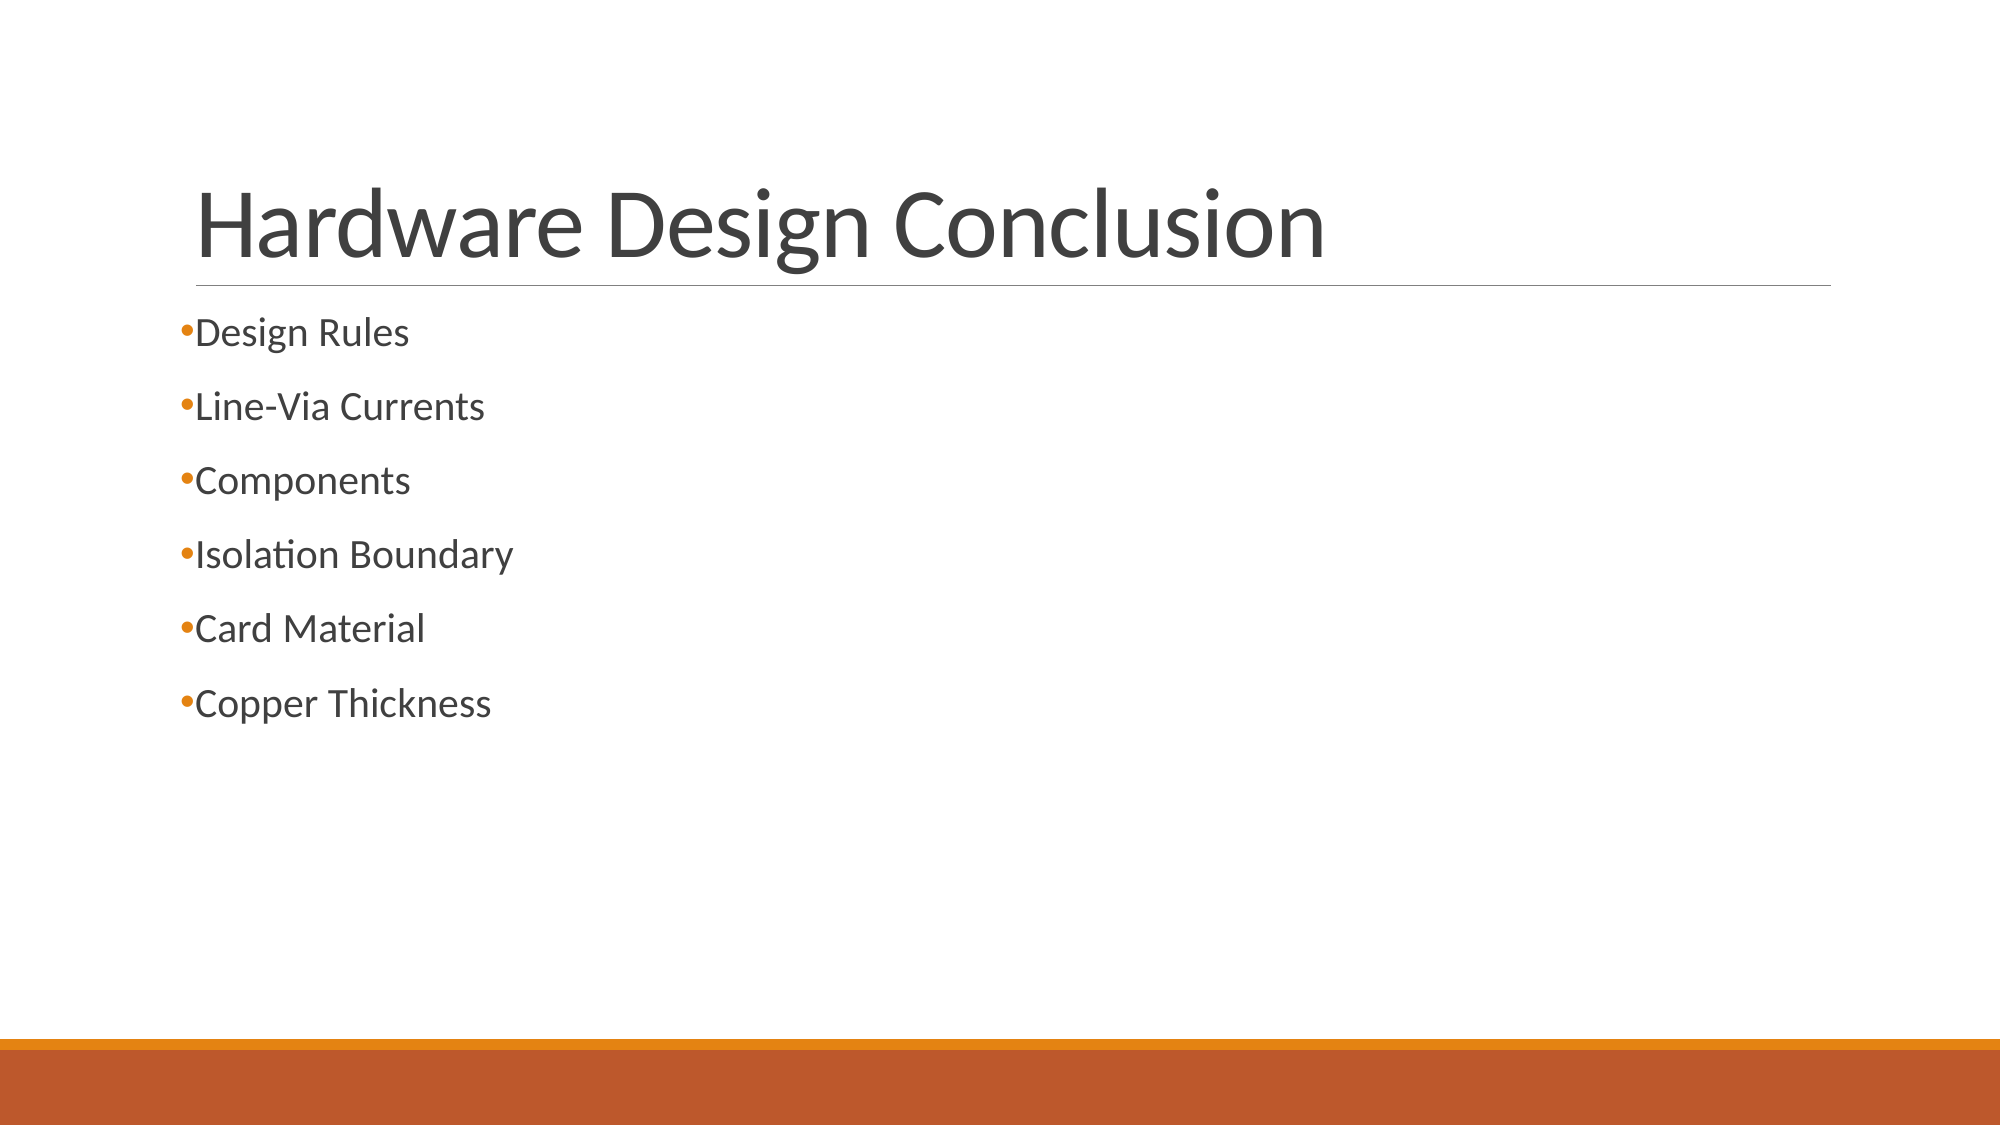

# Hardware Design Conclusion
Design Rules
Line-Via Currents
Components
Isolation Boundary
Card Material
Copper Thickness